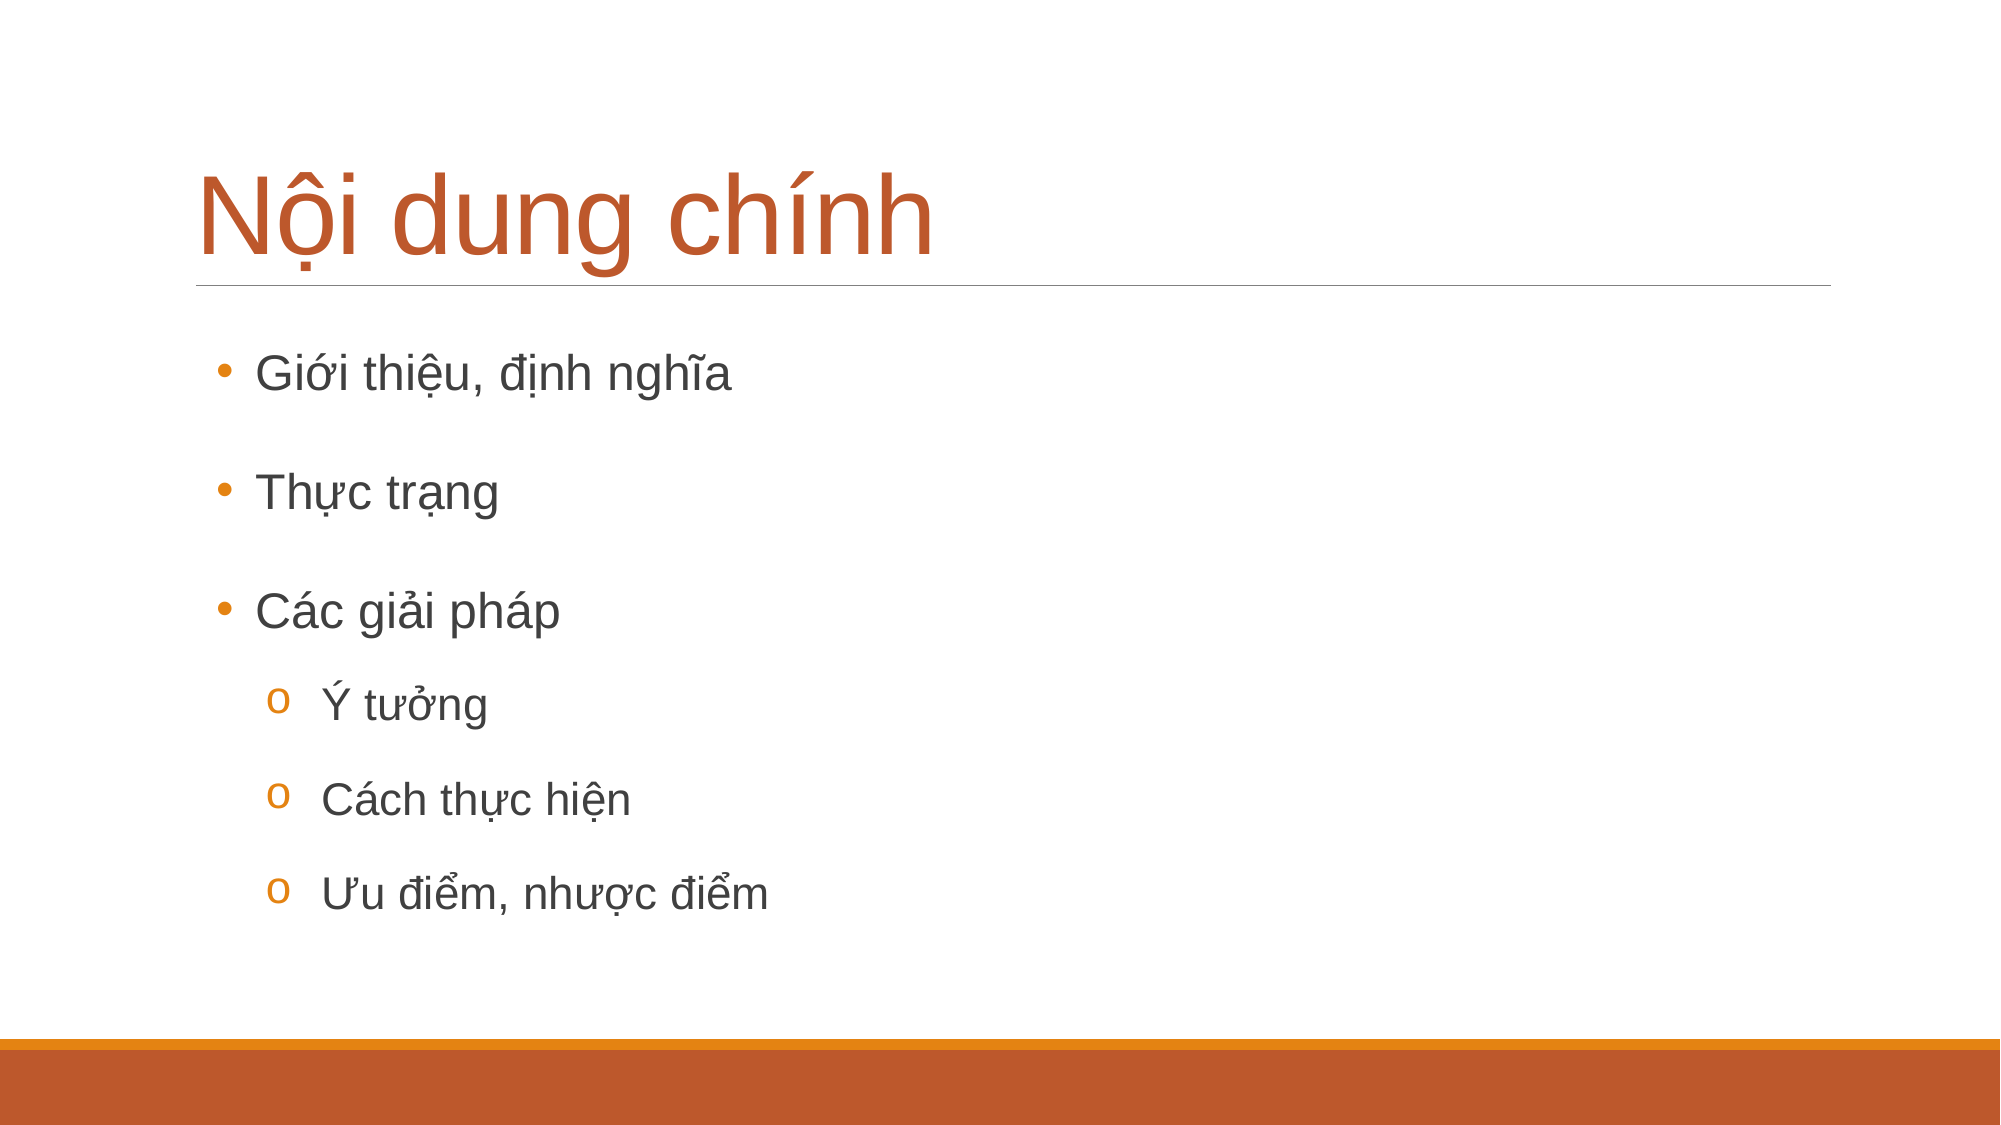

# Nội dung chính
Giới thiệu, định nghĩa
Thực trạng
Các giải pháp
Ý tưởng
Cách thực hiện
Ưu điểm, nhược điểm
2